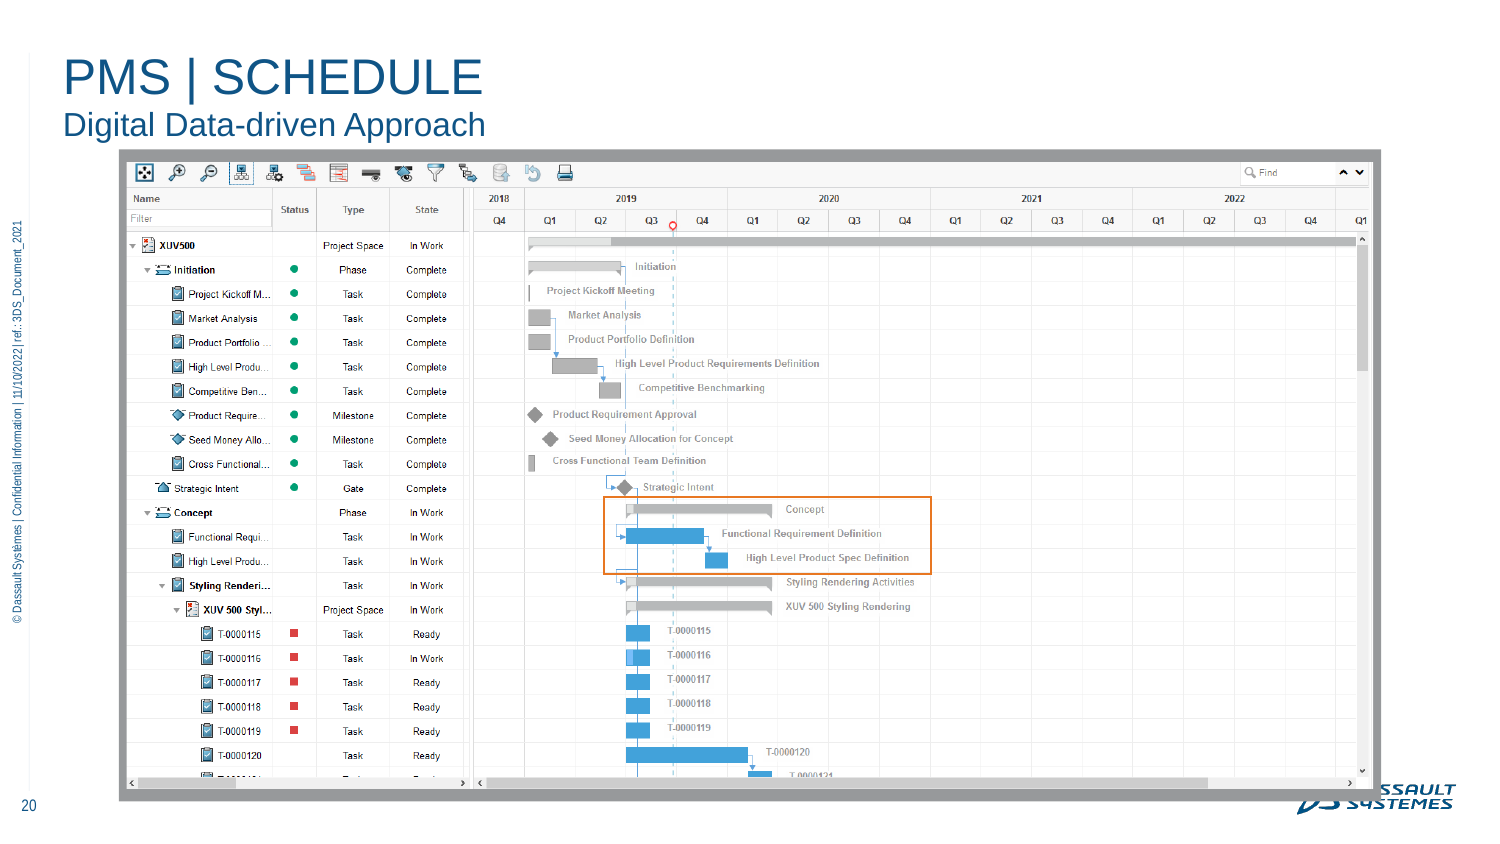

# PMS | Schedule
Digital Data-driven Approach

11/10/2022